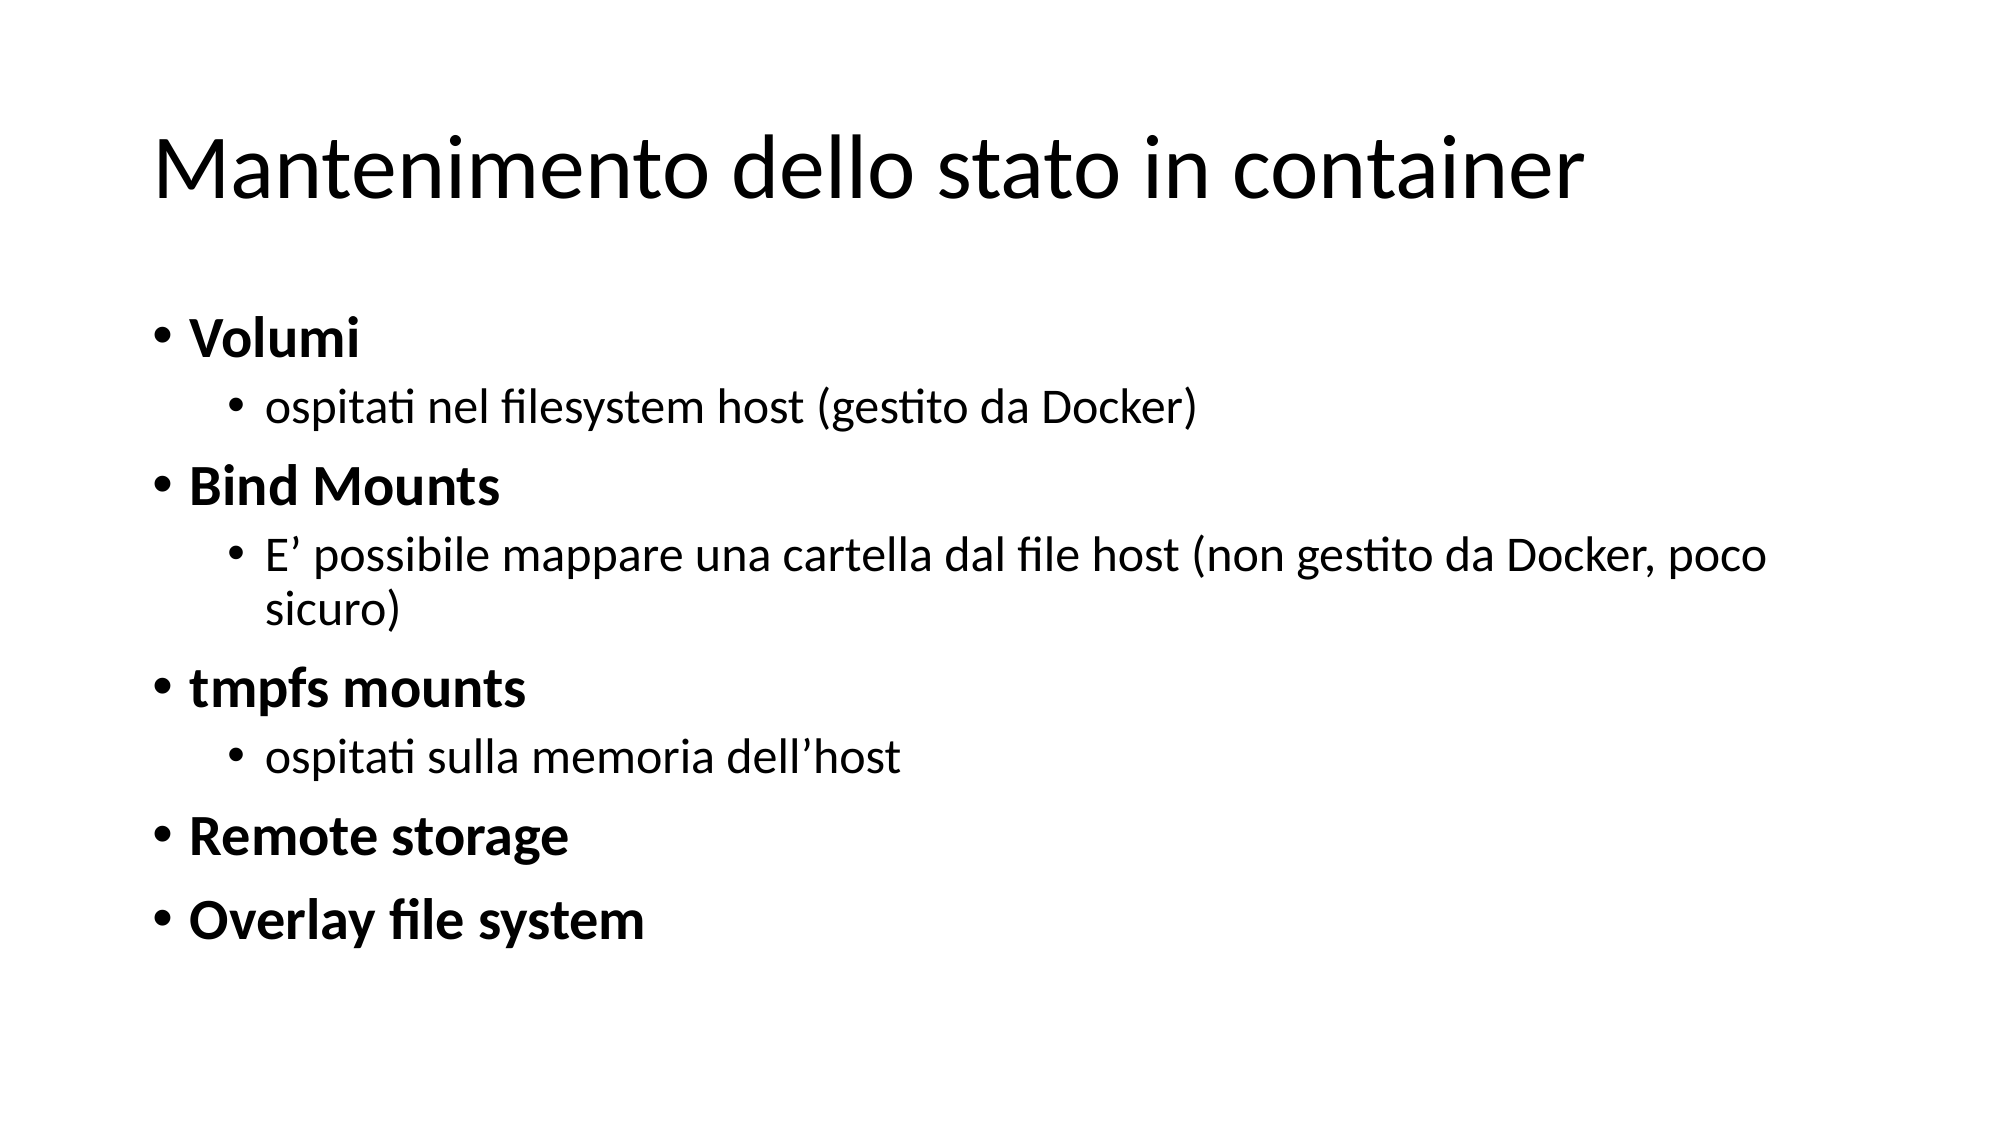

# Mantenimento dello stato in container
Volumi
ospitati nel filesystem host (gestito da Docker)
Bind Mounts
E’ possibile mappare una cartella dal file host (non gestito da Docker, poco sicuro)
tmpfs mounts
ospitati sulla memoria dell’host
Remote storage
Overlay file system